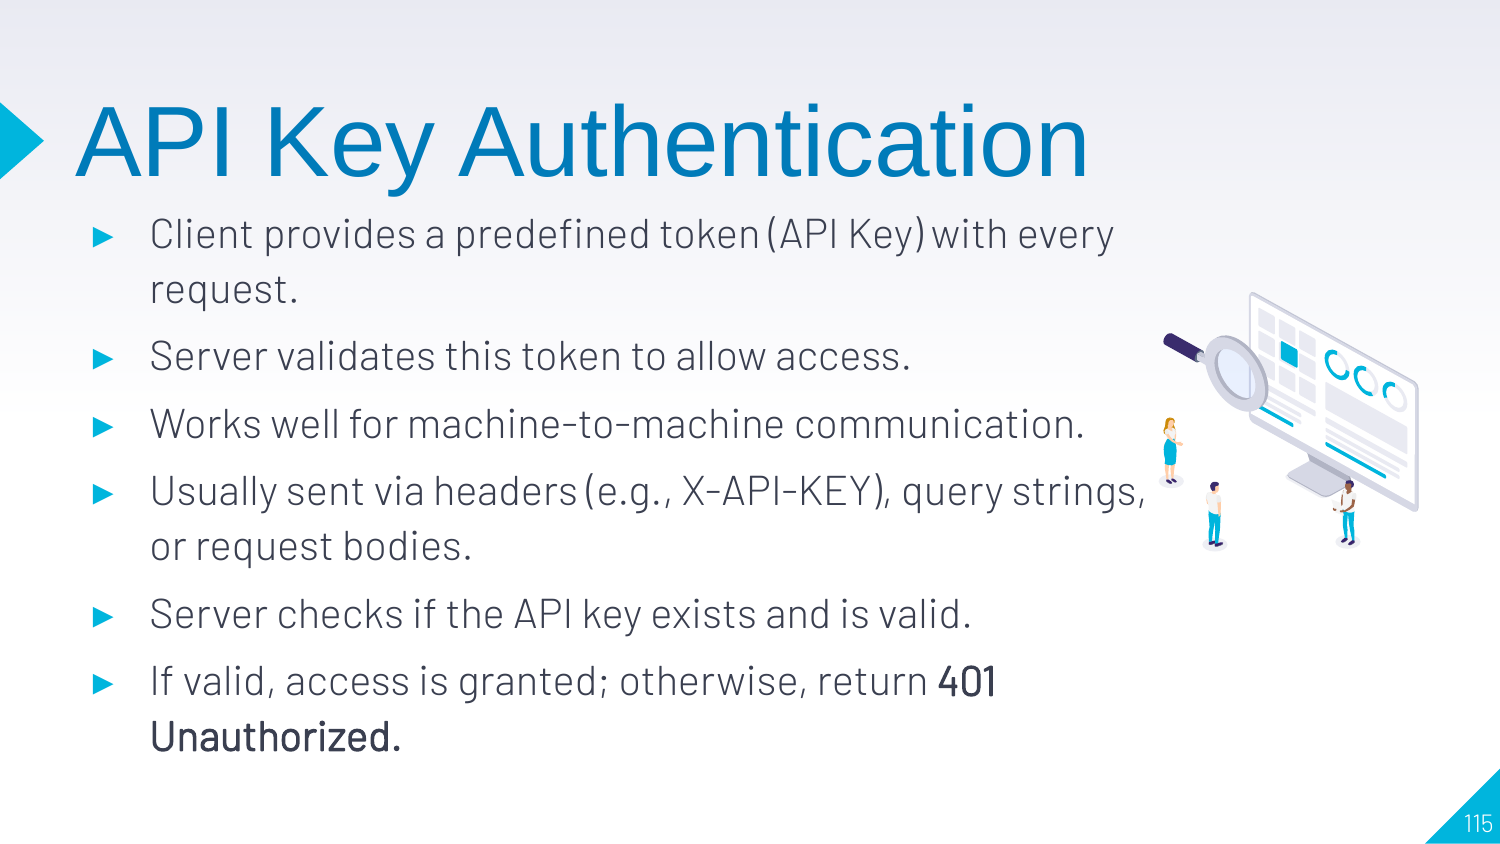

# API Key Authentication
Client provides a predefined token (API Key) with every request.
Server validates this token to allow access.
Works well for machine-to-machine communication.
Usually sent via headers (e.g., X-API-KEY), query strings, or request bodies.
Server checks if the API key exists and is valid.
If valid, access is granted; otherwise, return 401 Unauthorized.

115